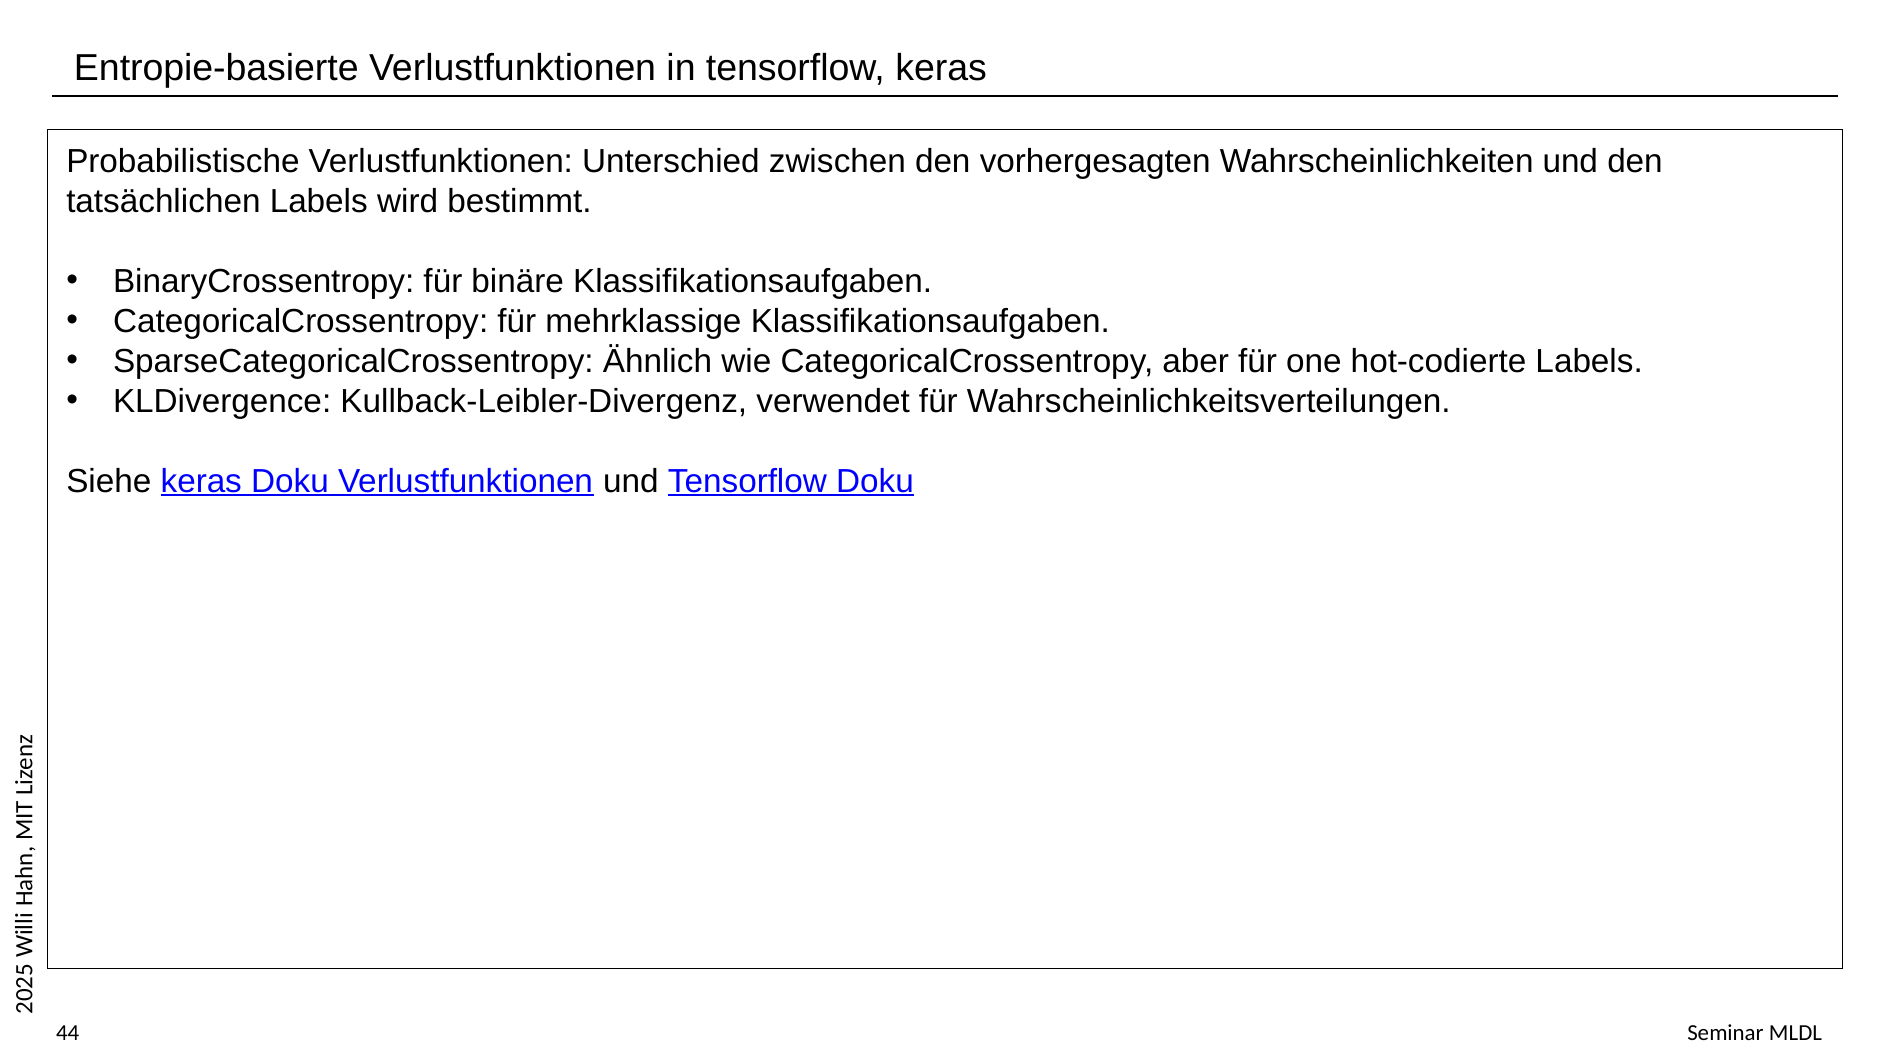

Entropie-basierte Verlustfunktionen in tensorflow, keras
Probabilistische Verlustfunktionen: Unterschied zwischen den vorhergesagten Wahrscheinlichkeiten und den tatsächlichen Labels wird bestimmt.

BinaryCrossentropy: für binäre Klassifikationsaufgaben.
CategoricalCrossentropy: für mehrklassige Klassifikationsaufgaben.
SparseCategoricalCrossentropy: Ähnlich wie CategoricalCrossentropy, aber für one hot-codierte Labels.
KLDivergence: Kullback-Leibler-Divergenz, verwendet für Wahrscheinlichkeitsverteilungen.

Siehe keras Doku Verlustfunktionen und Tensorflow Doku